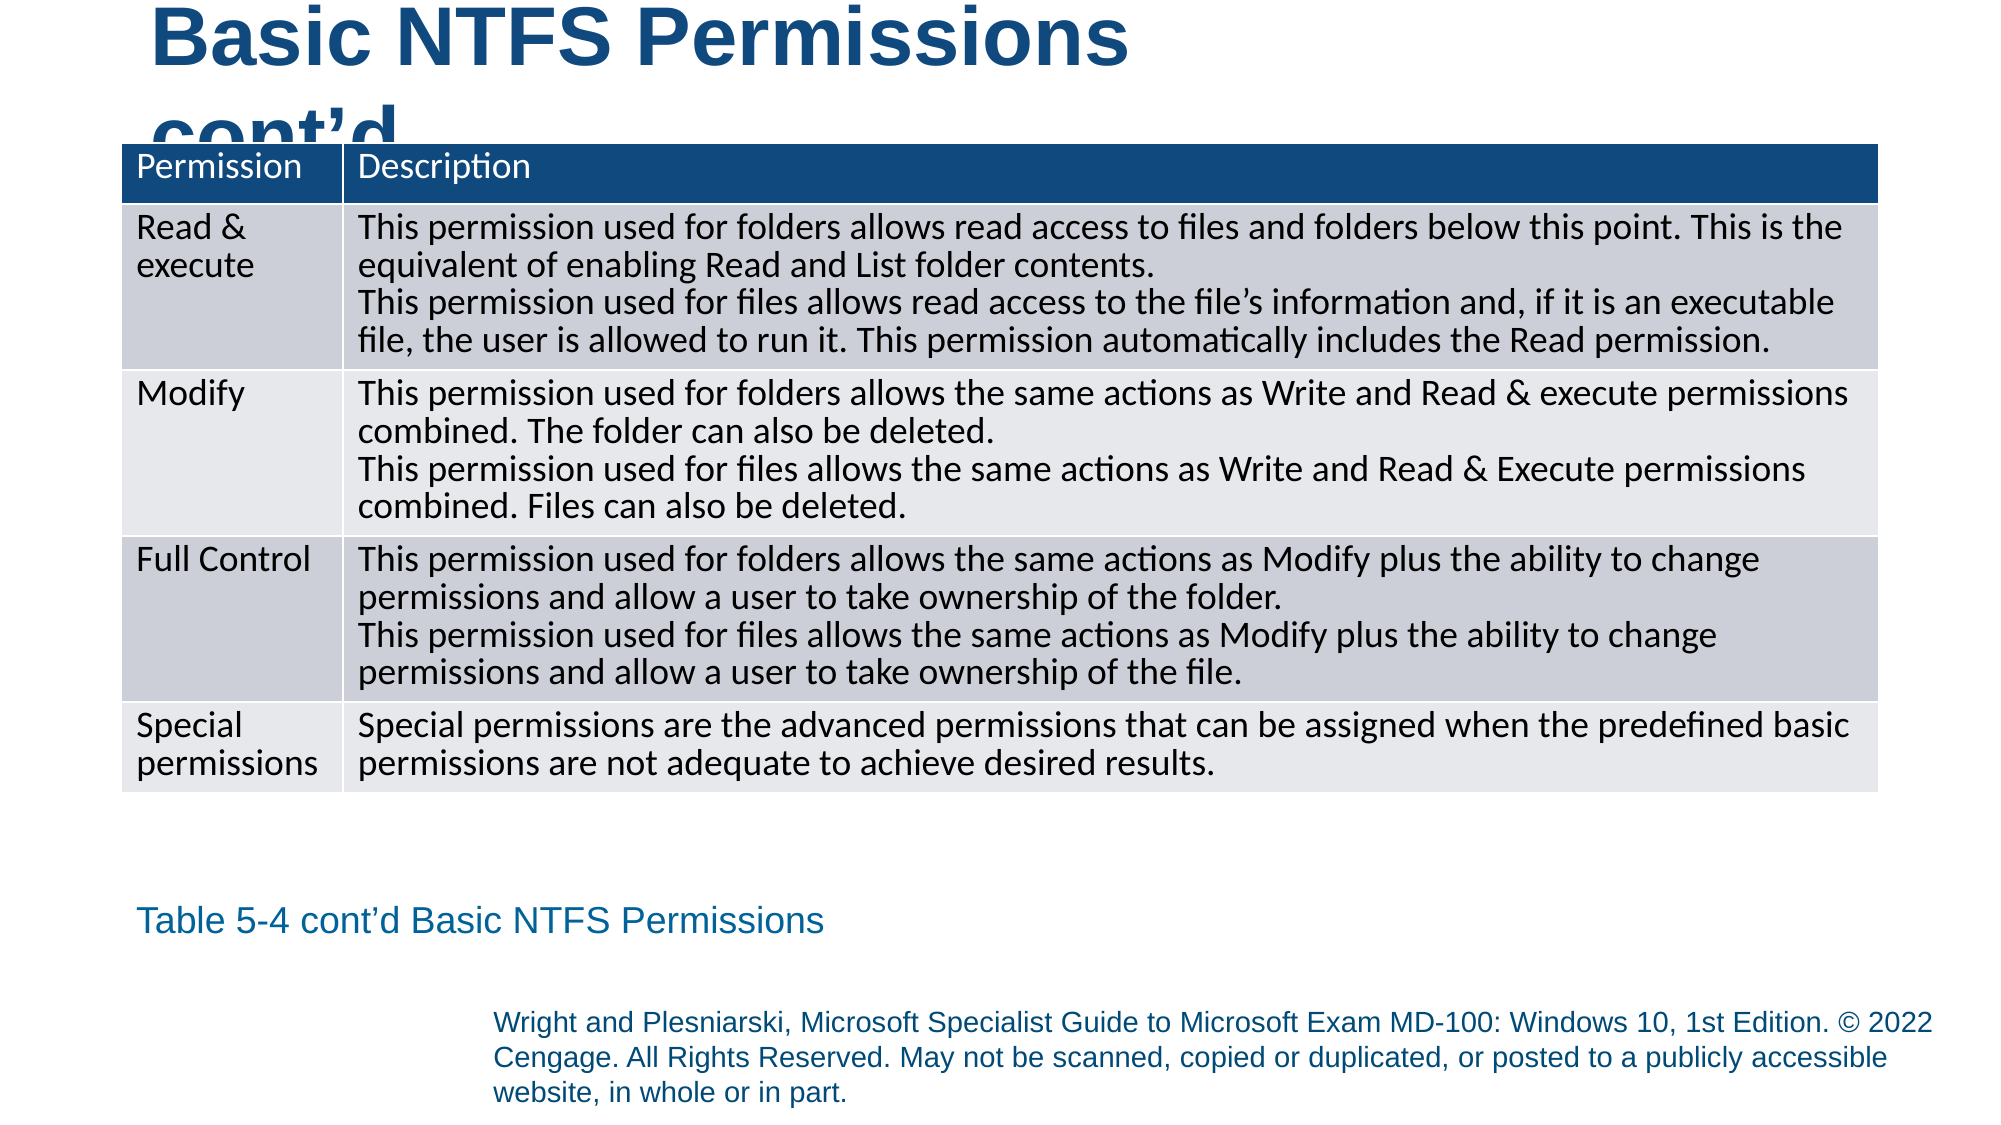

# Basic NTFS Permissions cont’d
| Permission | Description |
| --- | --- |
| Read & execute | This permission used for folders allows read access to files and folders below this point. This is the equivalent of enabling Read and List folder contents. This permission used for files allows read access to the file’s information and, if it is an executable file, the user is allowed to run it. This permission automatically includes the Read permission. |
| Modify | This permission used for folders allows the same actions as Write and Read & execute permissions combined. The folder can also be deleted. This permission used for files allows the same actions as Write and Read & Execute permissions combined. Files can also be deleted. |
| Full Control | This permission used for folders allows the same actions as Modify plus the ability to change permissions and allow a user to take ownership of the folder. This permission used for files allows the same actions as Modify plus the ability to change permissions and allow a user to take ownership of the file. |
| Special permissions | Special permissions are the advanced permissions that can be assigned when the predefined basic permissions are not adequate to achieve desired results. |
Table 5-4 cont’d Basic NTFS Permissions